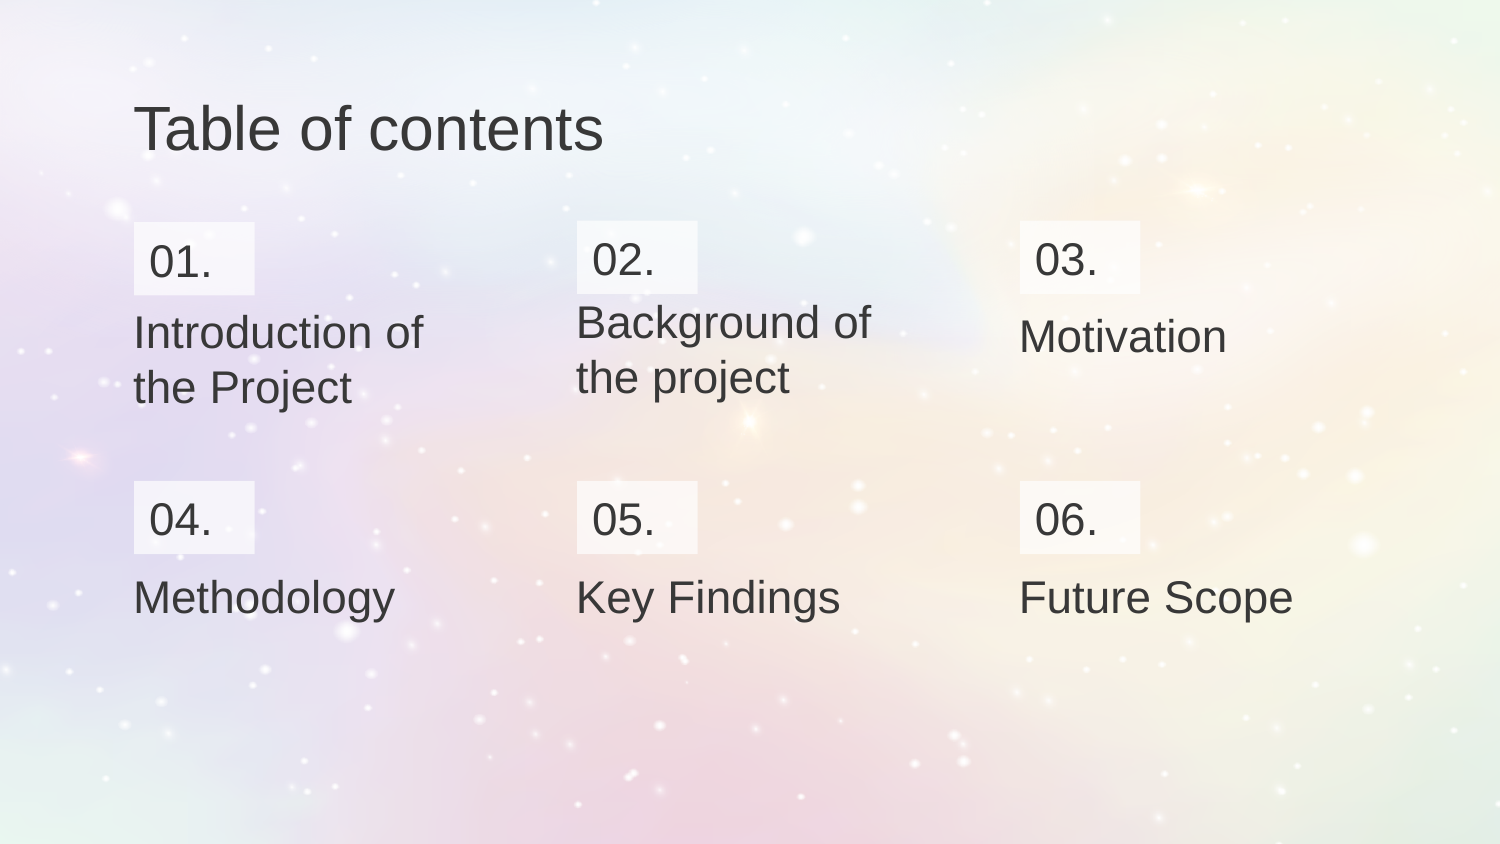

# Table of contents
02.
03.
01.
Motivation
Background of the project
Introduction of the Project
04.
05.
06.
Methodology
Key Findings
Future Scope